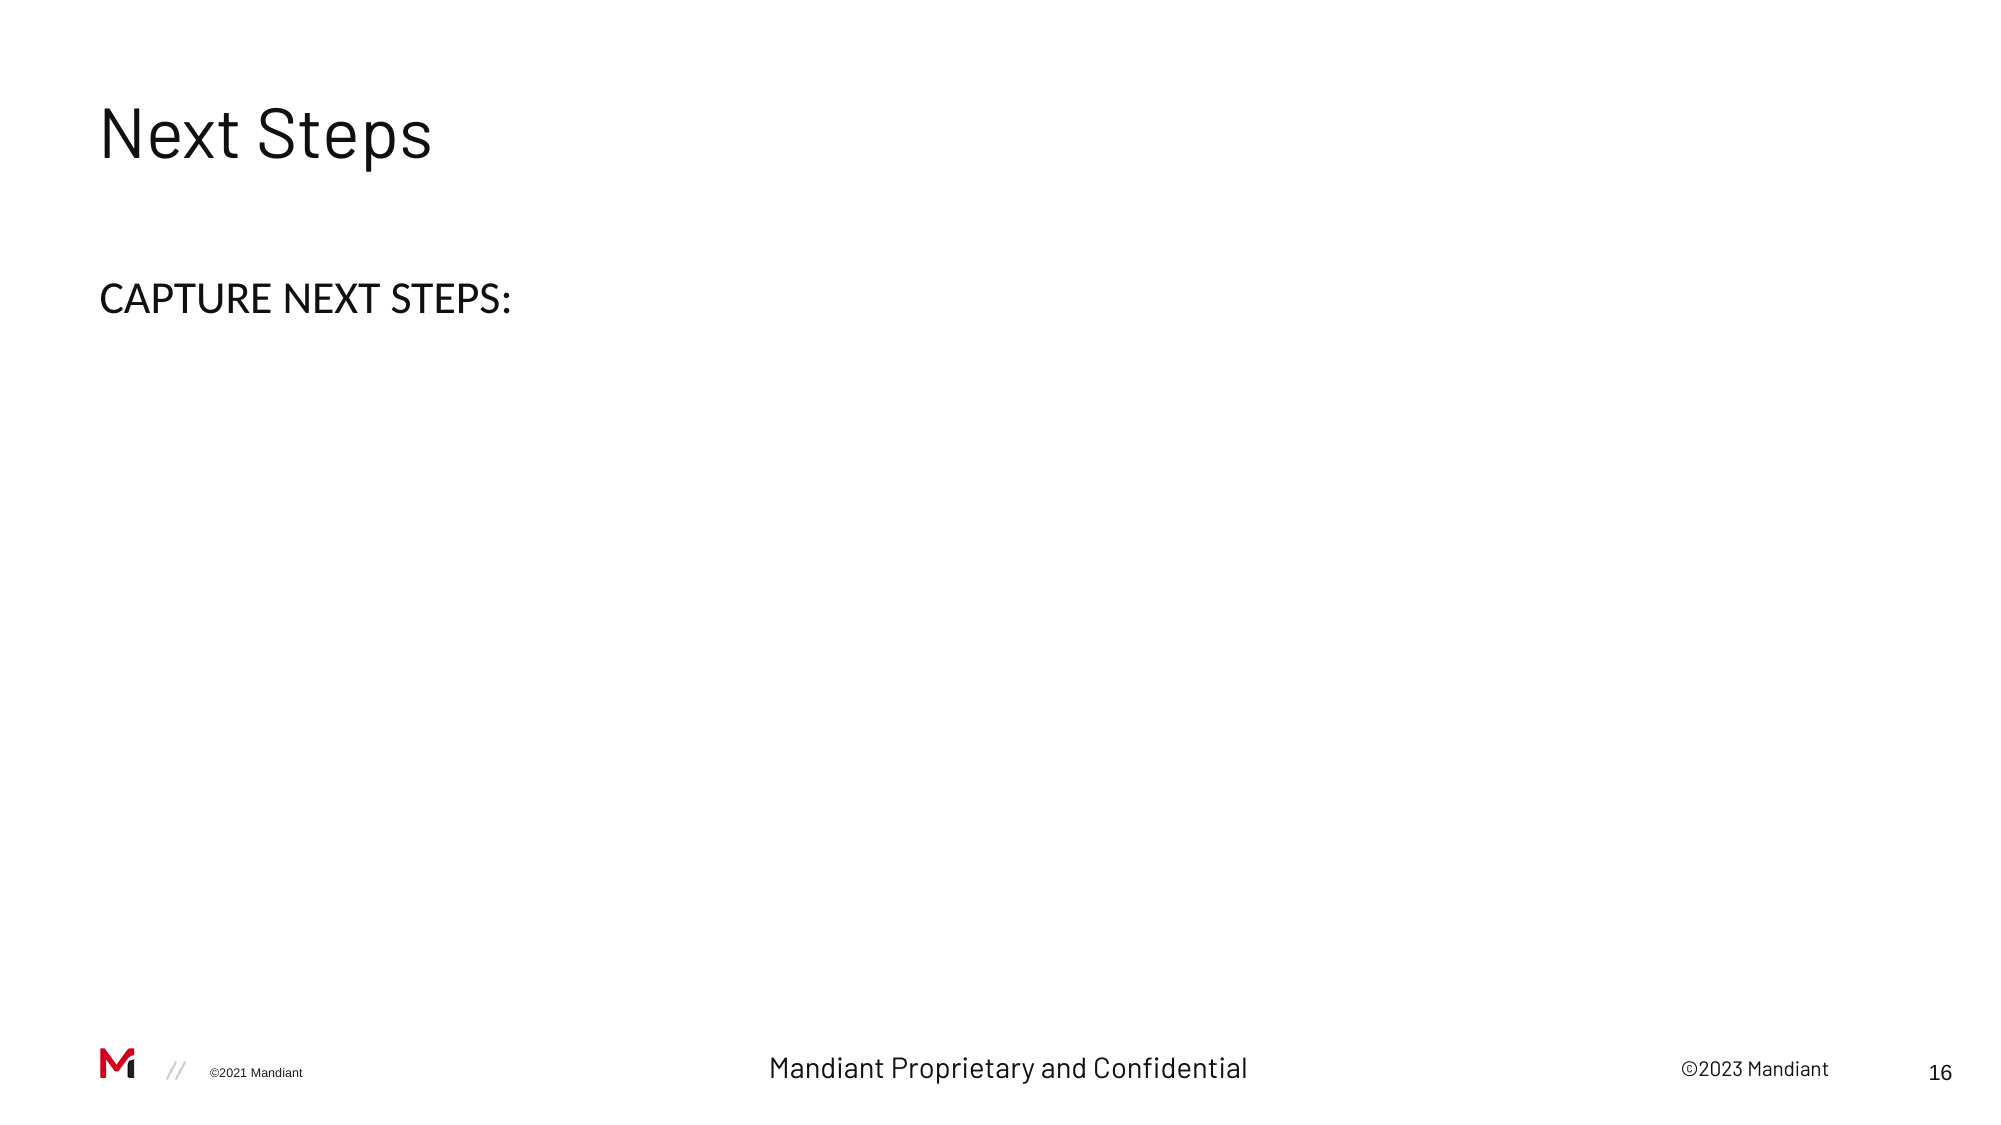

# Next Steps
CAPTURE NEXT STEPS:
Mandiant Proprietary and Confidential